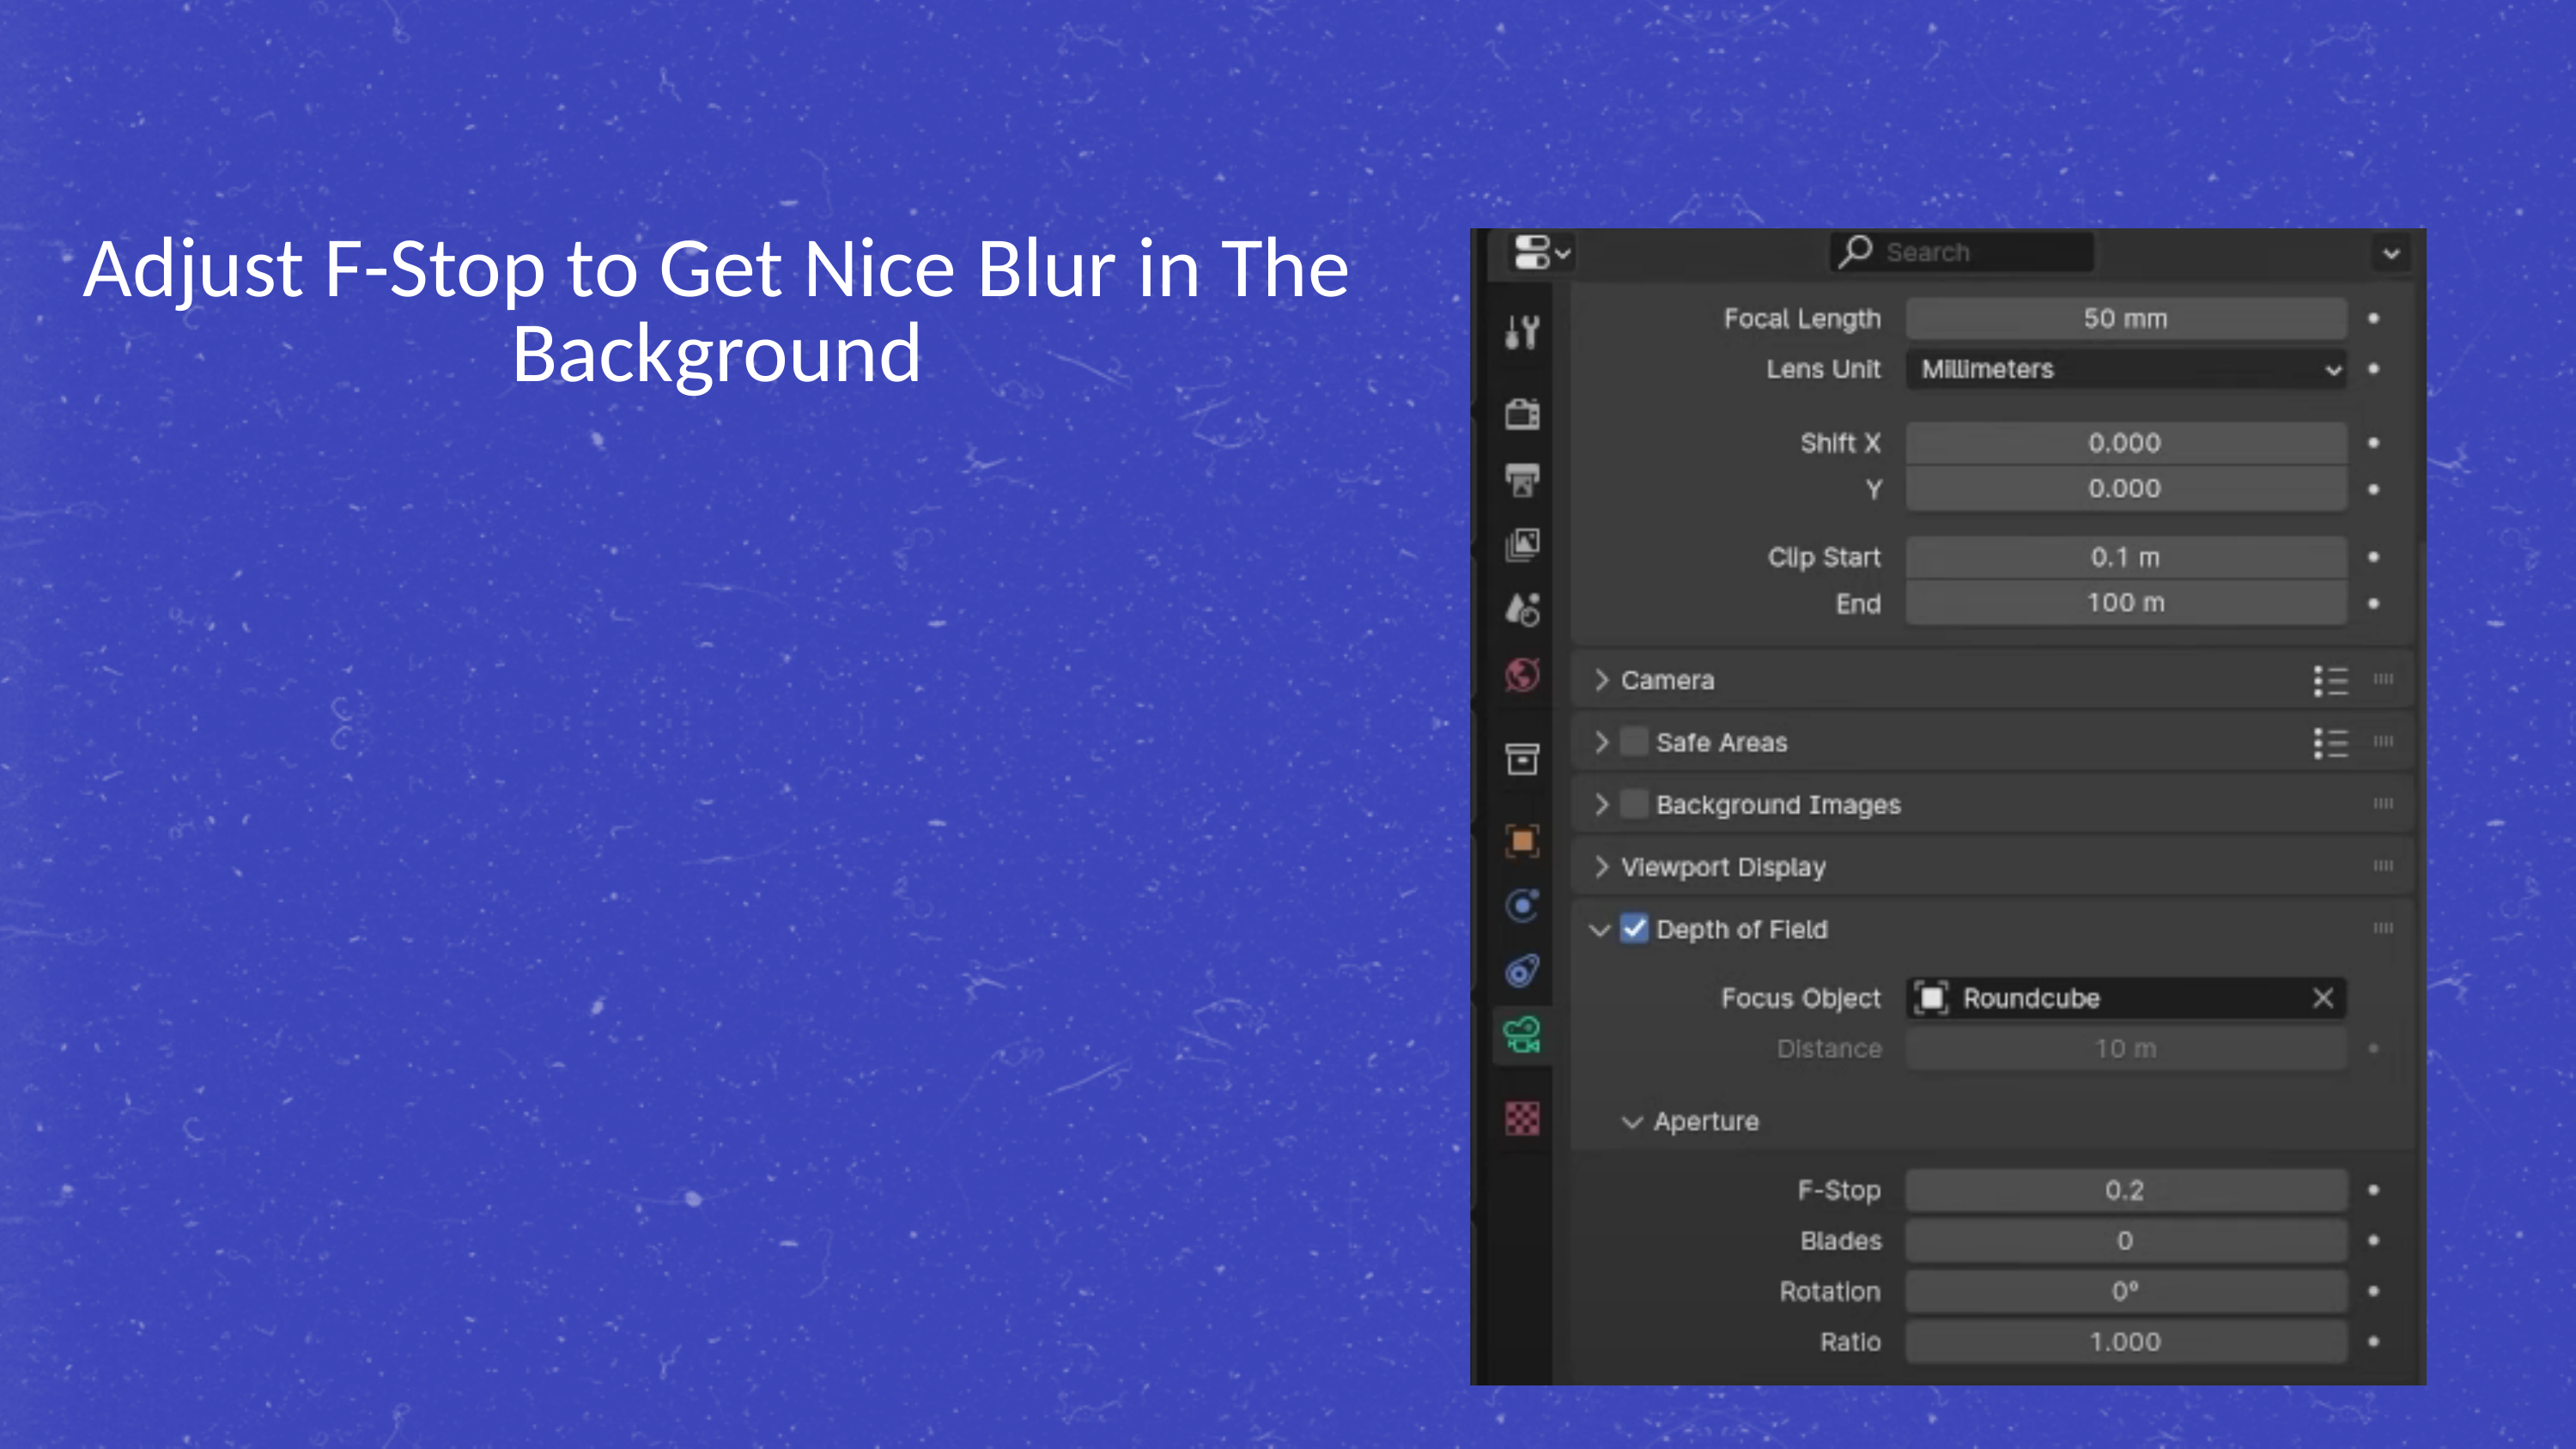

Adjust F-Stop to Get Nice Blur in The Background